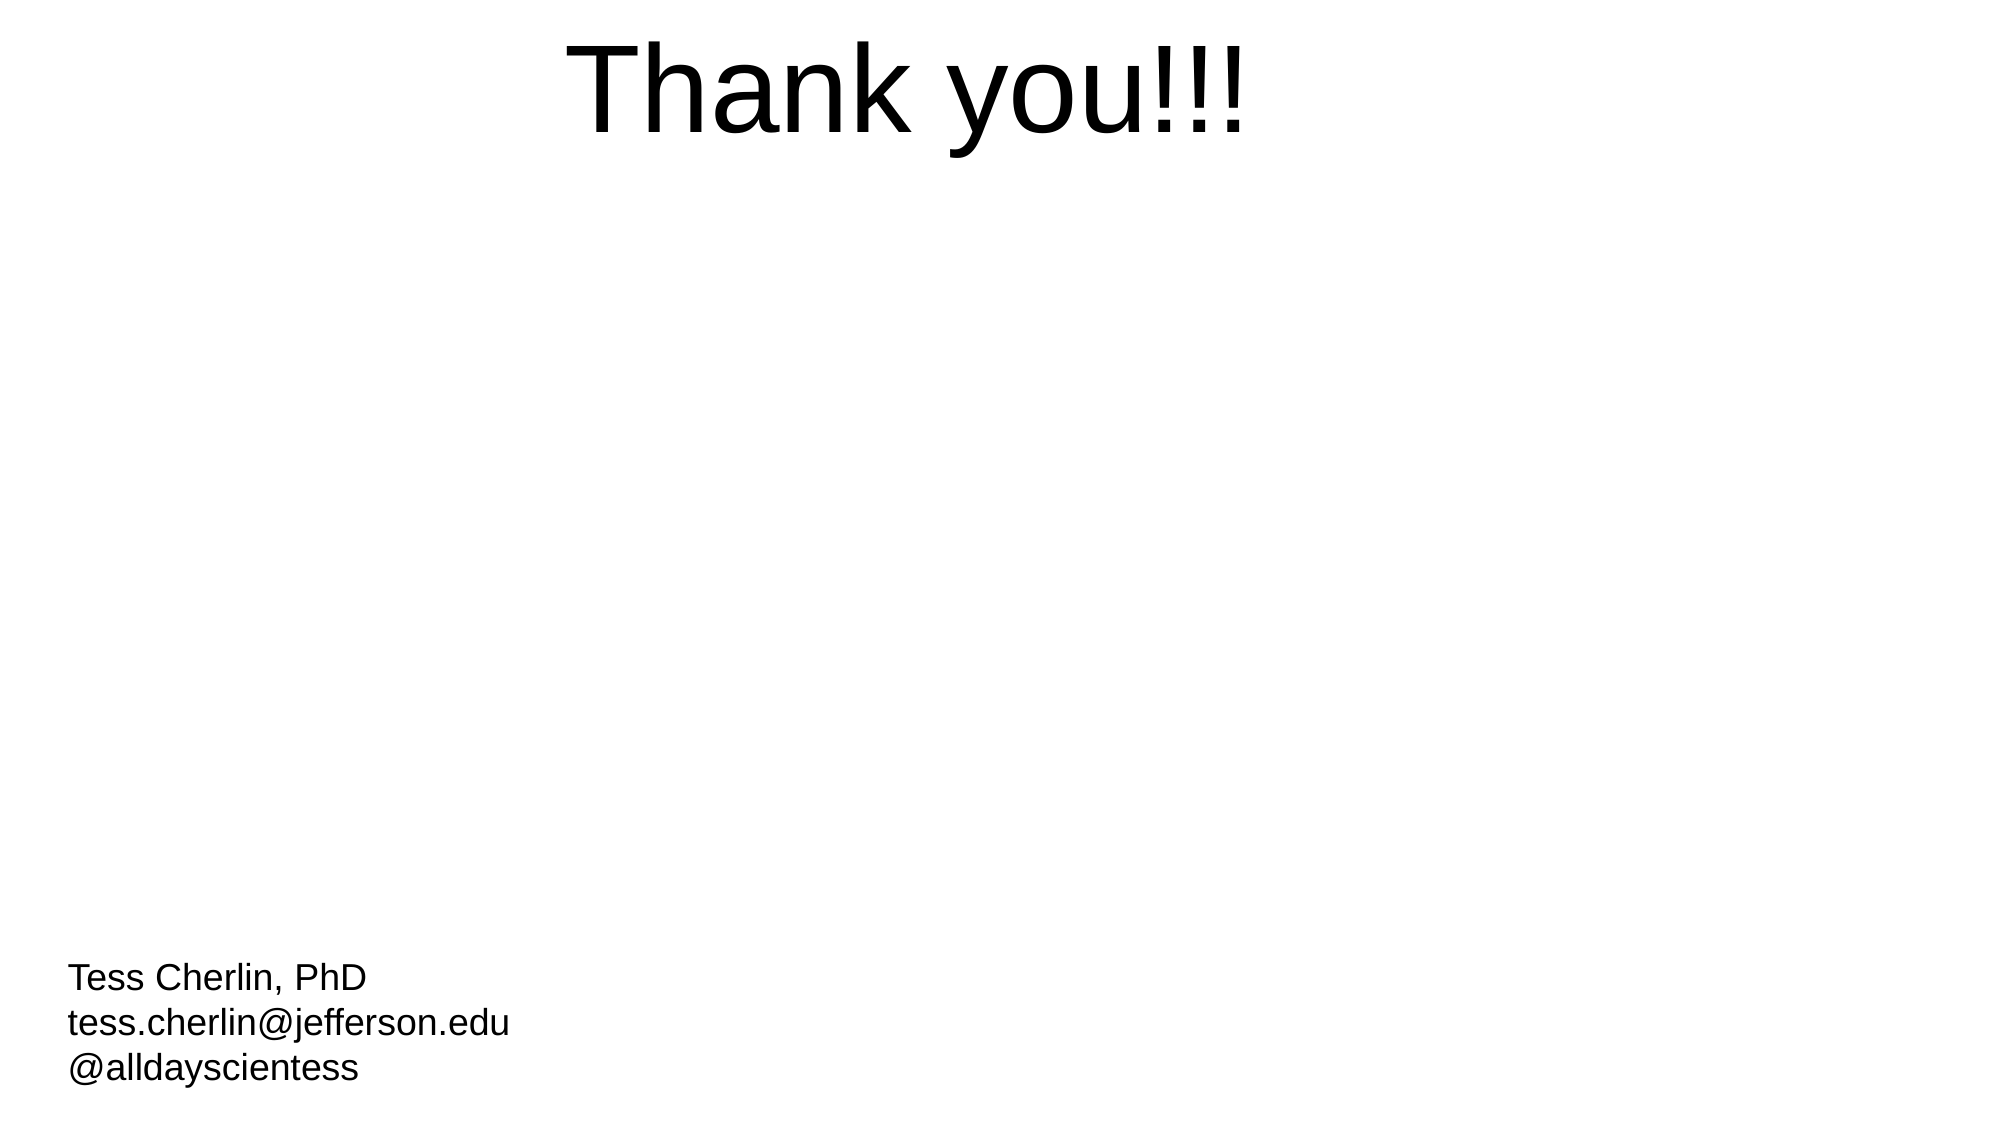

Thank you!!!
Tess Cherlin, PhD
tess.cherlin@jefferson.edu
@alldayscientess